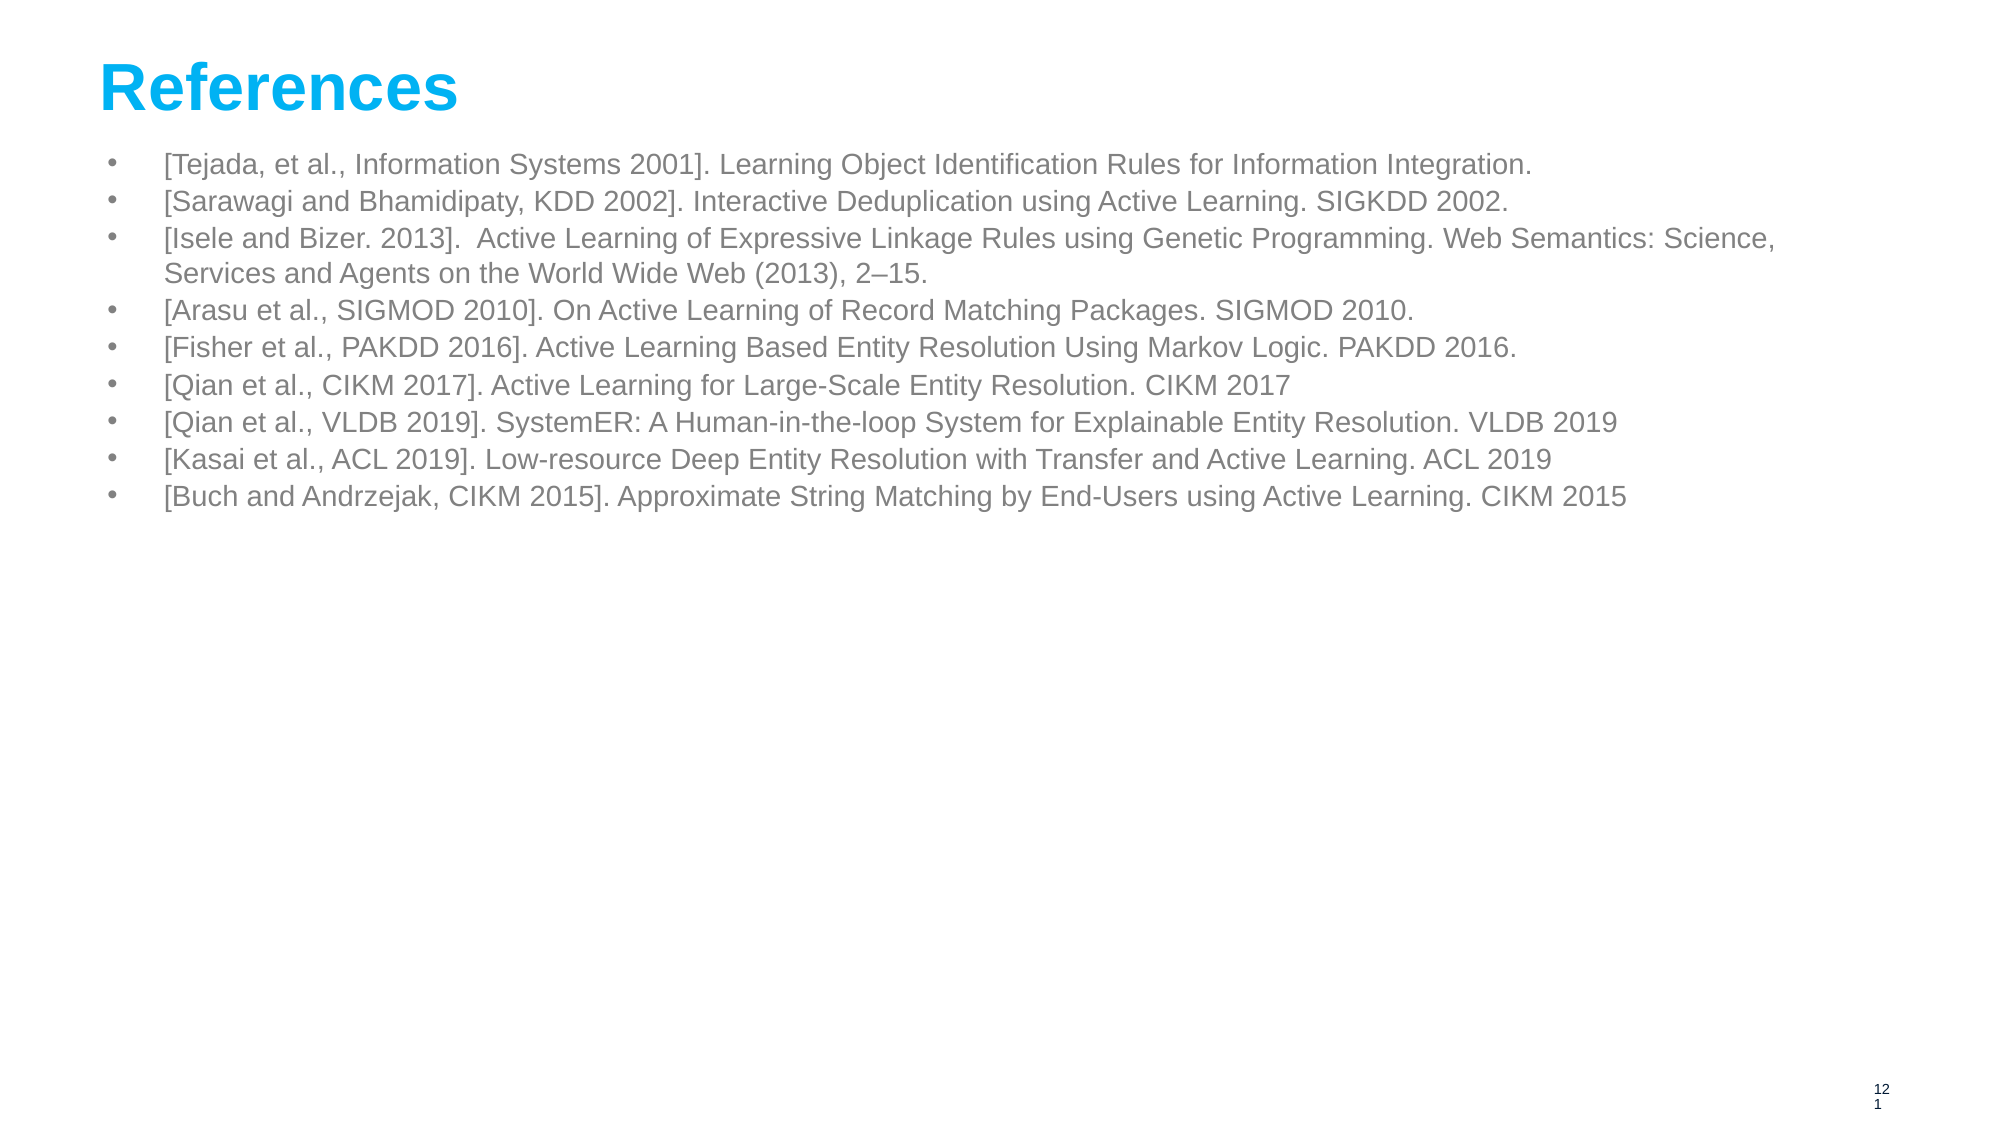

# References
[Tejada, et al., Information Systems 2001]. Learning Object Identification Rules for Information Integration.
[Sarawagi and Bhamidipaty, KDD 2002]. Interactive Deduplication using Active Learning. SIGKDD 2002.
[Isele and Bizer. 2013].  Active Learning of Expressive Linkage Rules using Genetic Programming. Web Semantics: Science, Services and Agents on the World Wide Web (2013), 2–15.
[Arasu et al., SIGMOD 2010]. On Active Learning of Record Matching Packages. SIGMOD 2010.
[Fisher et al., PAKDD 2016]. Active Learning Based Entity Resolution Using Markov Logic. PAKDD 2016.
[Qian et al., CIKM 2017]. Active Learning for Large-Scale Entity Resolution. CIKM 2017
[Qian et al., VLDB 2019]. SystemER: A Human-in-the-loop System for Explainable Entity Resolution. VLDB 2019
[Kasai et al., ACL 2019]. Low-resource Deep Entity Resolution with Transfer and Active Learning. ACL 2019
[Buch and Andrzejak, CIKM 2015]. Approximate String Matching by End-Users using Active Learning. CIKM 2015

121